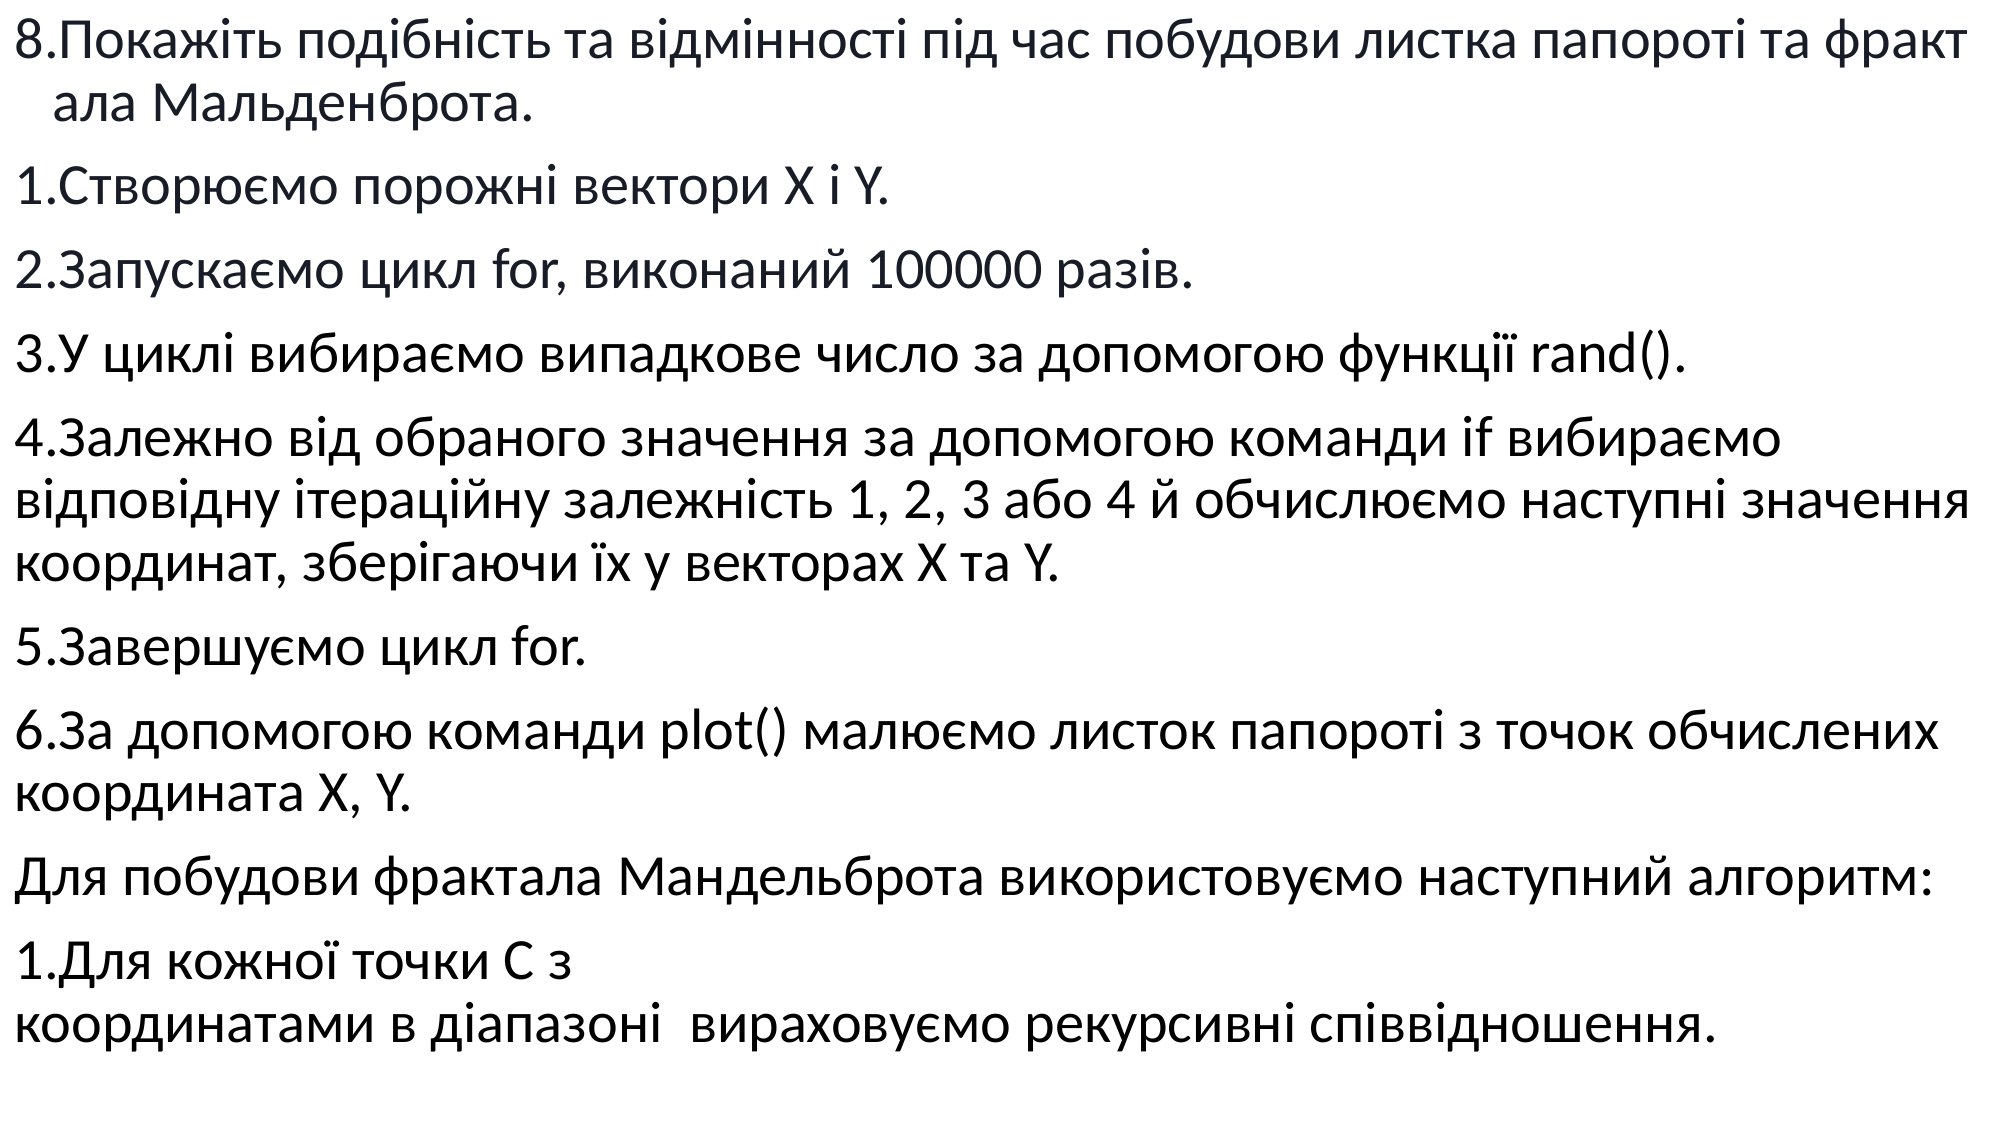

8.Покажіть подібність та відмінності під час побудови листка папороті та фрактала Мальденброта.
1.Створюємо порожні вектори X і Y.
2.Запускаємо цикл for, виконаний 100000 разів.
3.У циклі вибираємо випадкове число за допомогою функції rand().
4.Залежно від обраного значення за допомогою команди if вибираємо відповідну ітераційну залежність 1, 2, 3 або 4 й обчислюємо наступні значення координат, зберігаючи їх у векторах X та Y.
5.Завершуємо цикл for.
6.За допомогою команди plot() малюємо листок папороті з точок обчислених координата X, Y.
Для побудови фрактала Мандельброта використовуємо наступний алгоритм:
1.Для кожної точки C з координатами в діапазоні  вираховуємо рекурсивні співвідношення.